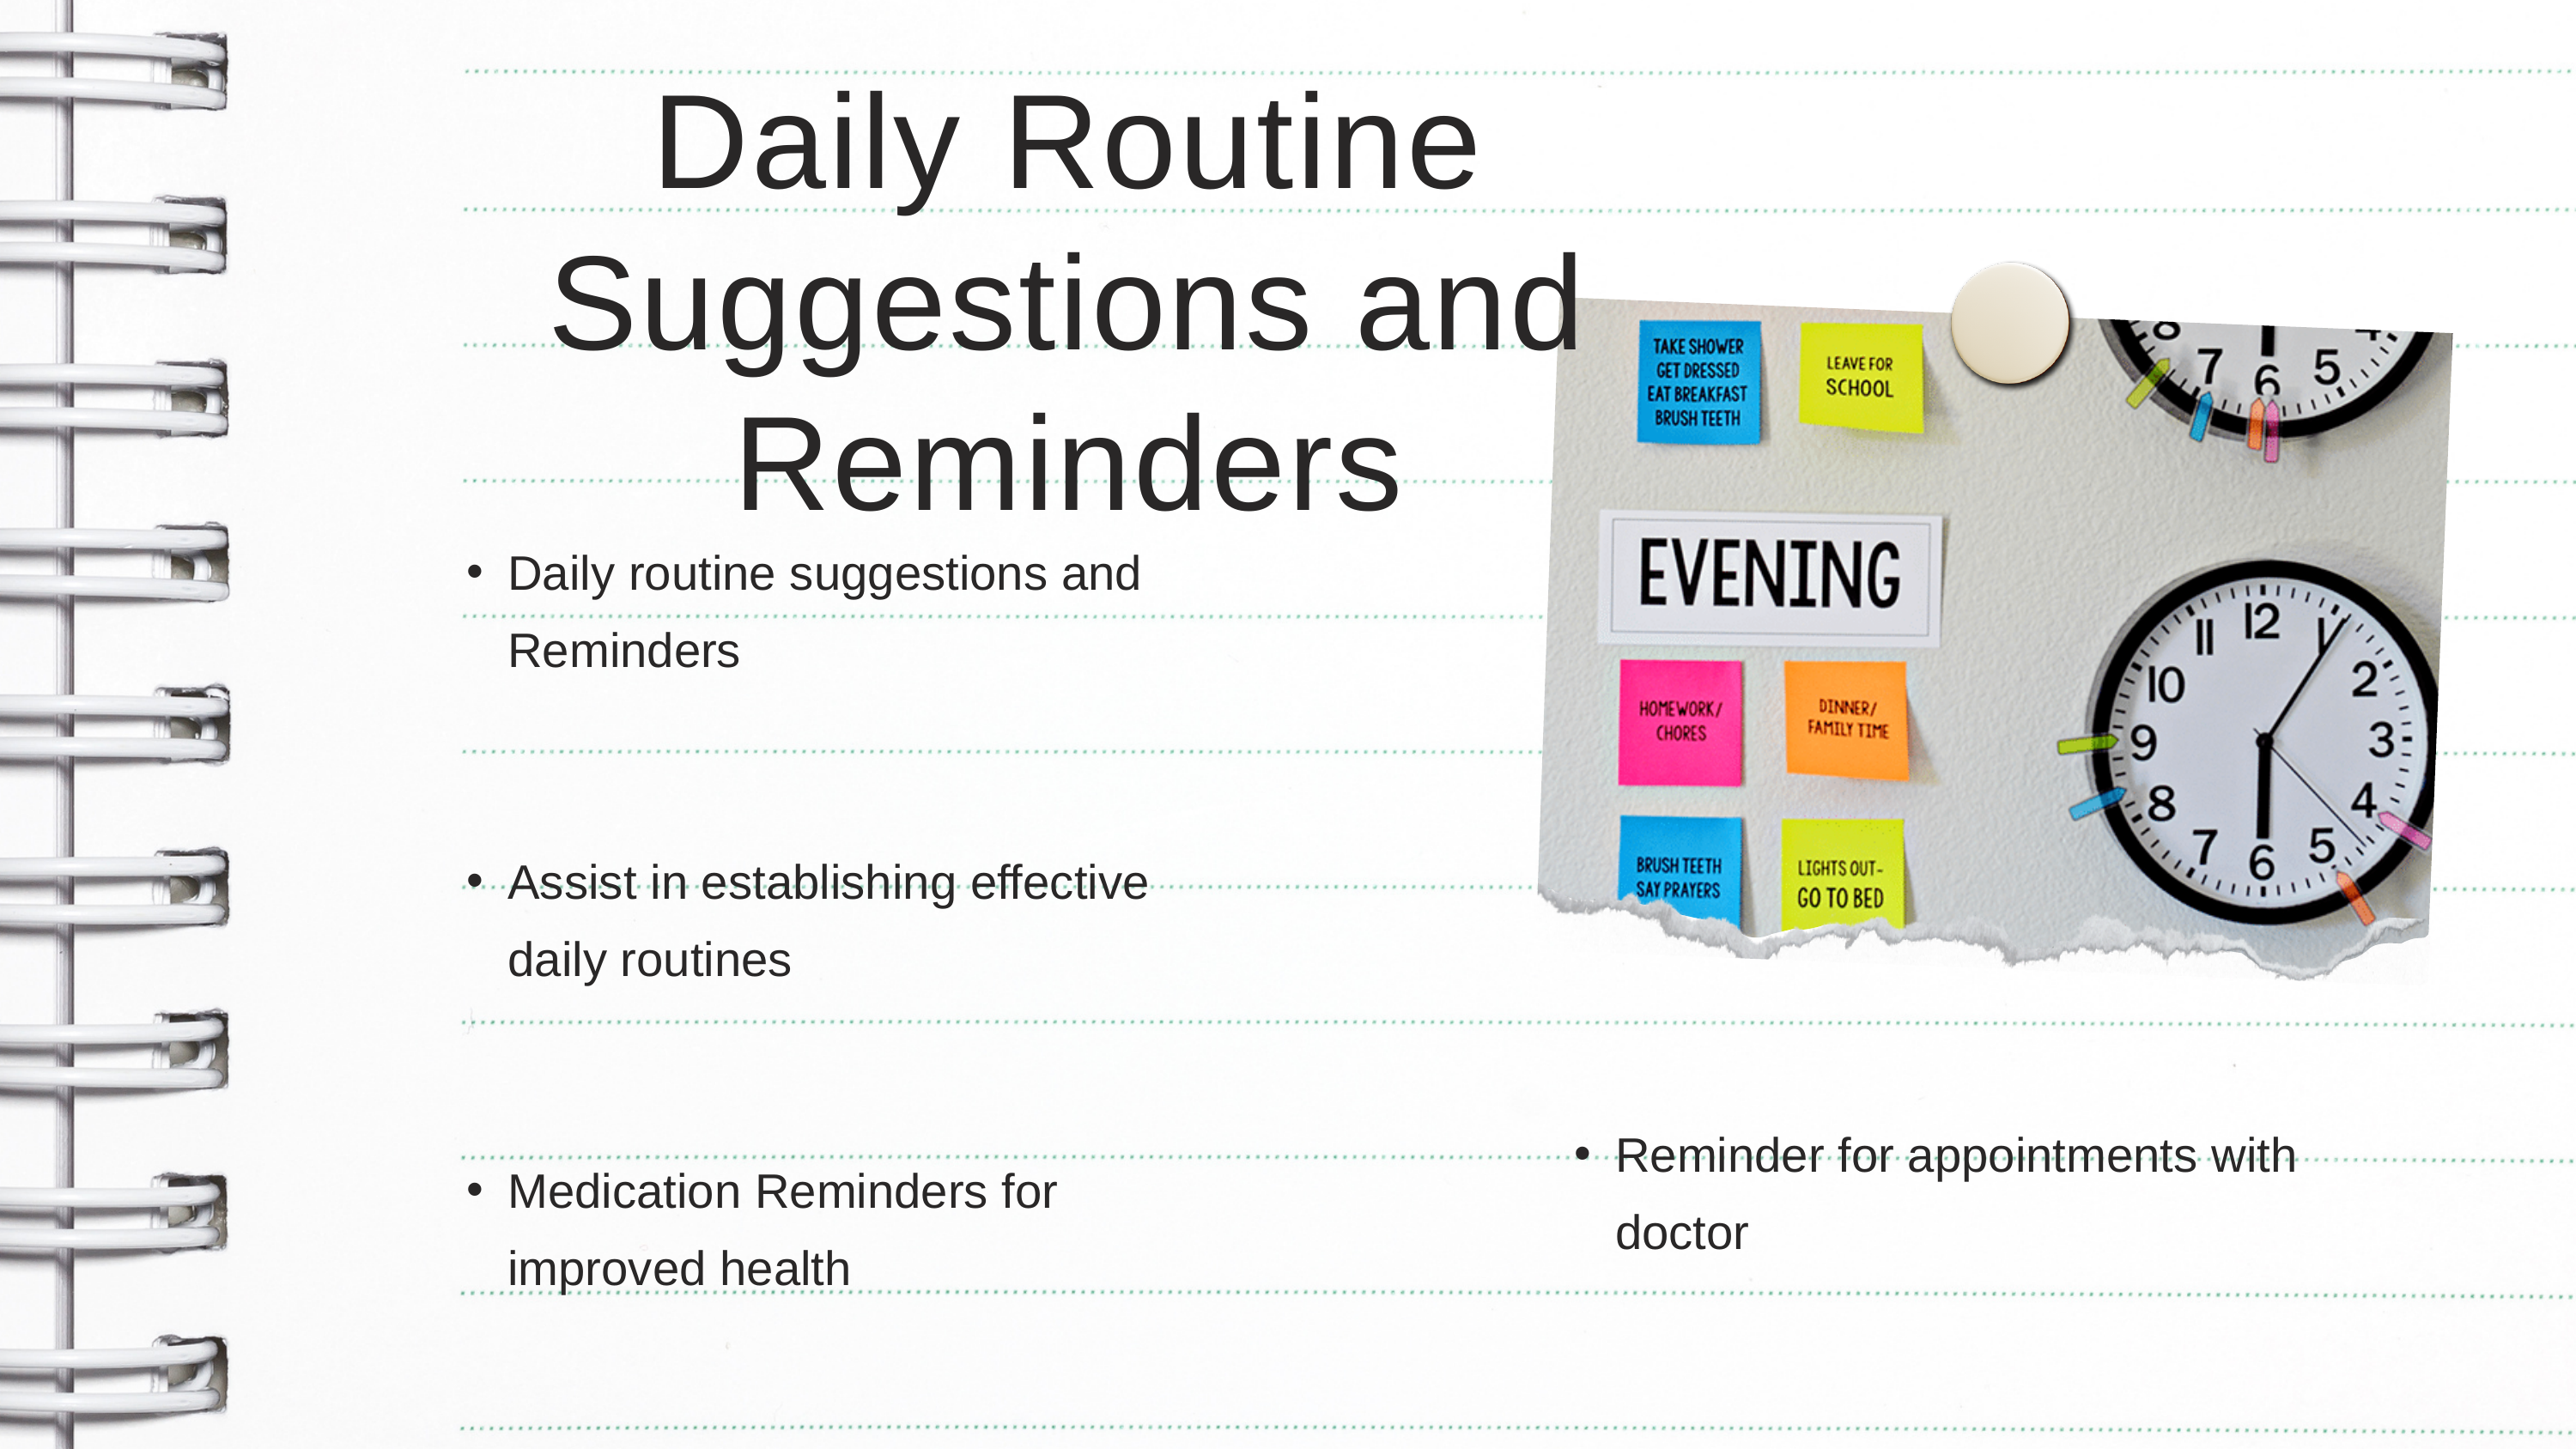

Daily Routine Suggestions and Reminders

Daily routine suggestions and Reminders

Assist in establishing effective daily routines

Medication Reminders for improved health

Reminder for appointments with doctor